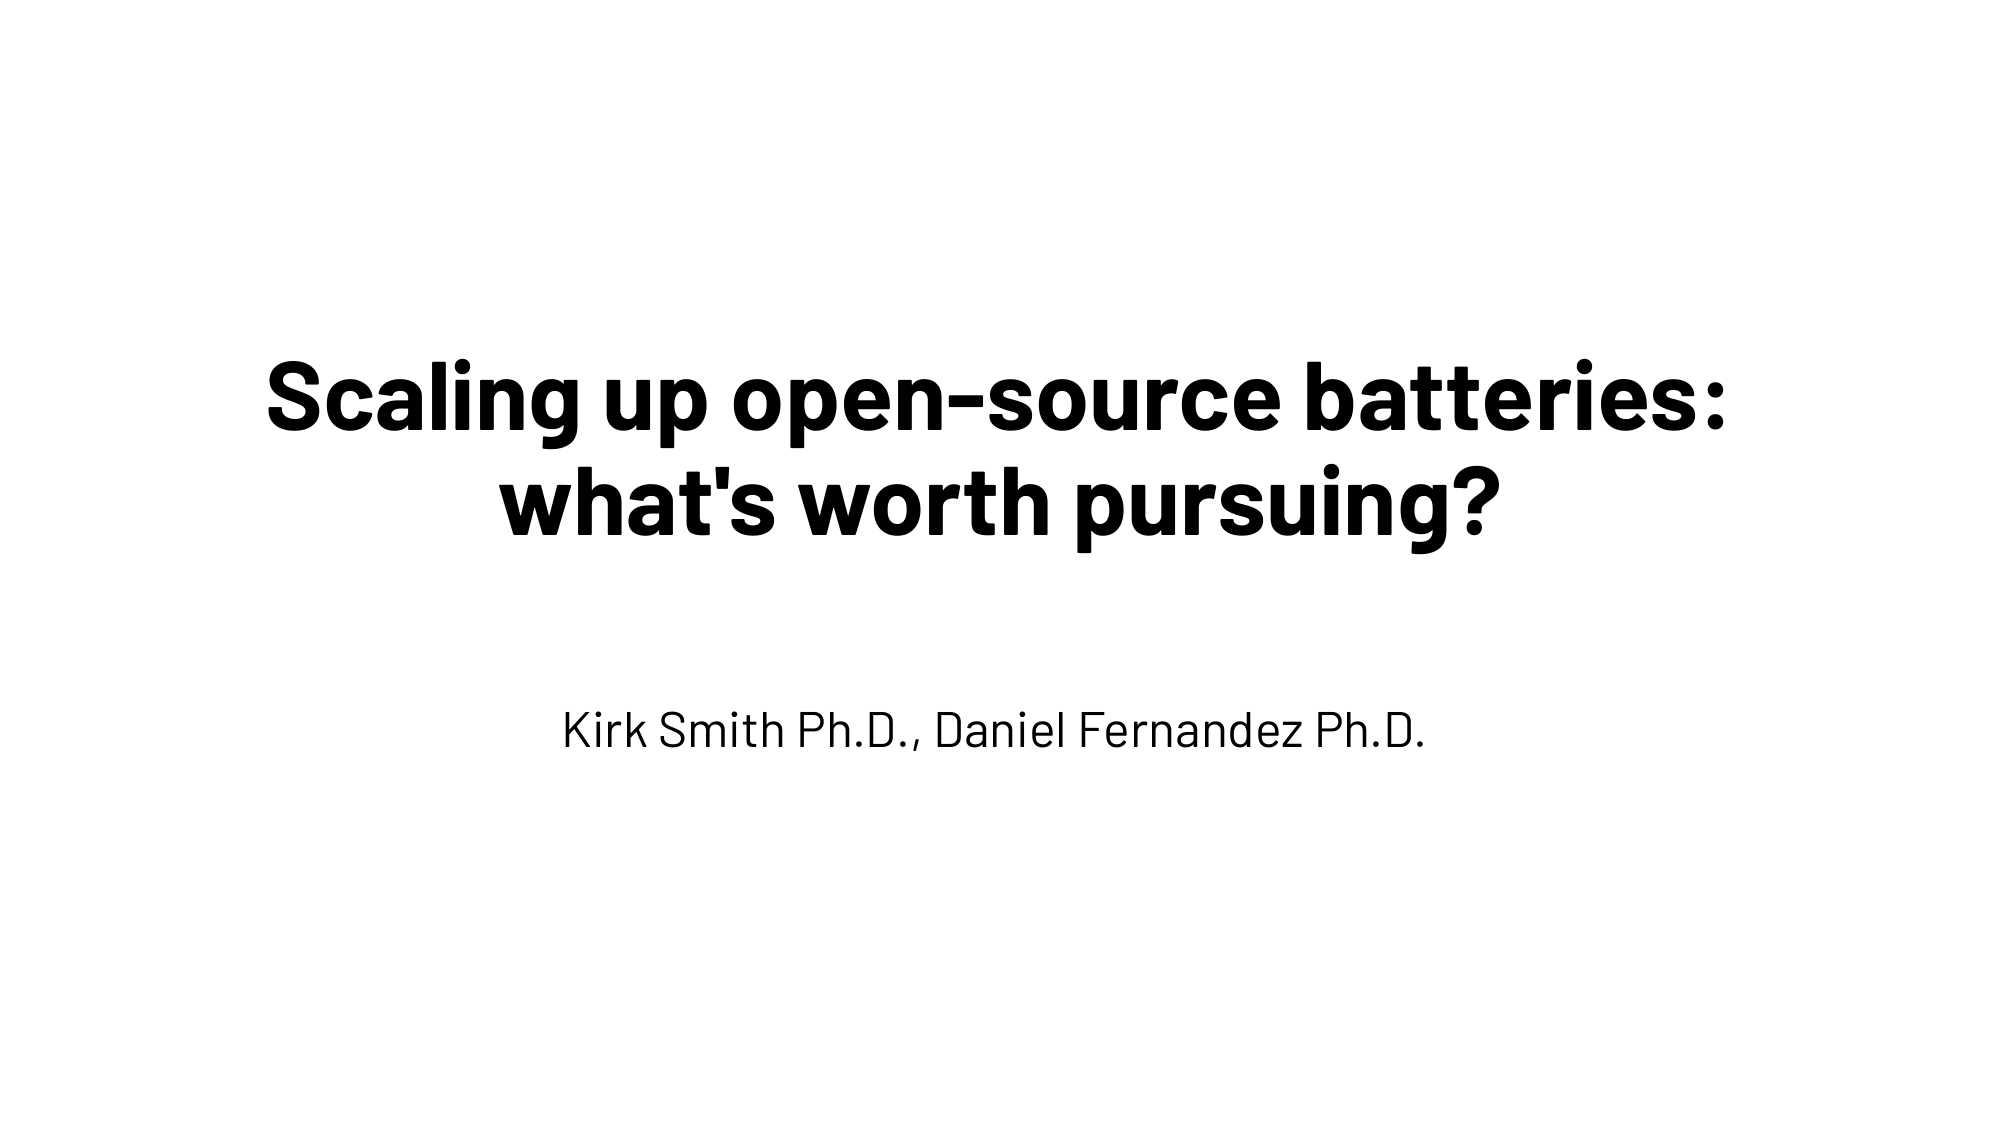

# Scaling up open-source batteries: what's worth pursuing?
Kirk Smith Ph.D., Daniel Fernandez Ph.D.